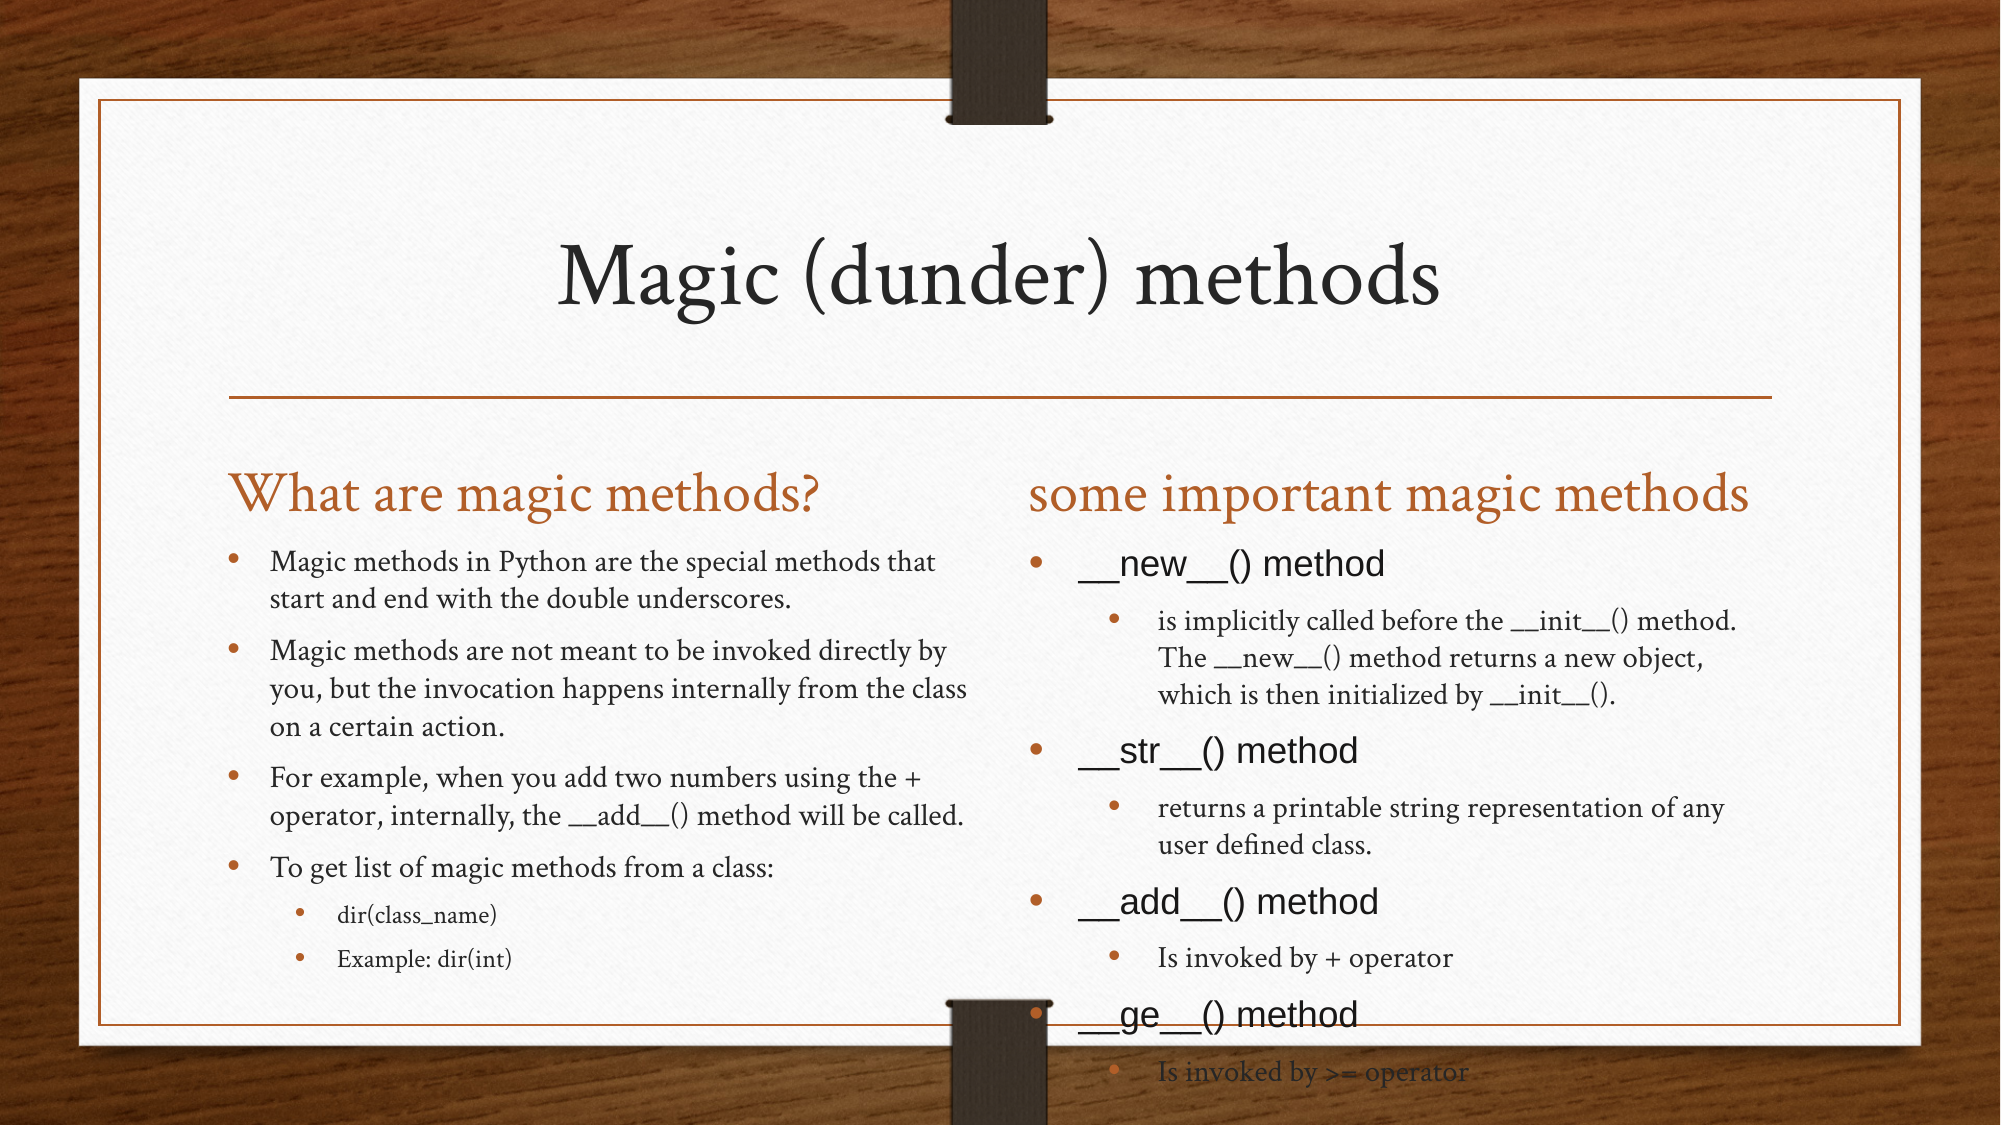

# Magic (dunder) methods
What are magic methods?
some important magic methods
Magic methods in Python are the special methods that start and end with the double underscores.
Magic methods are not meant to be invoked directly by you, but the invocation happens internally from the class on a certain action.
For example, when you add two numbers using the + operator, internally, the __add__() method will be called.
To get list of magic methods from a class:
dir(class_name)
Example: dir(int)
__new__() method
is implicitly called before the __init__() method. The __new__() method returns a new object, which is then initialized by __init__().
__str__() method
returns a printable string representation of any user defined class.
__add__() method
Is invoked by + operator
__ge__() method
Is invoked by >= operator